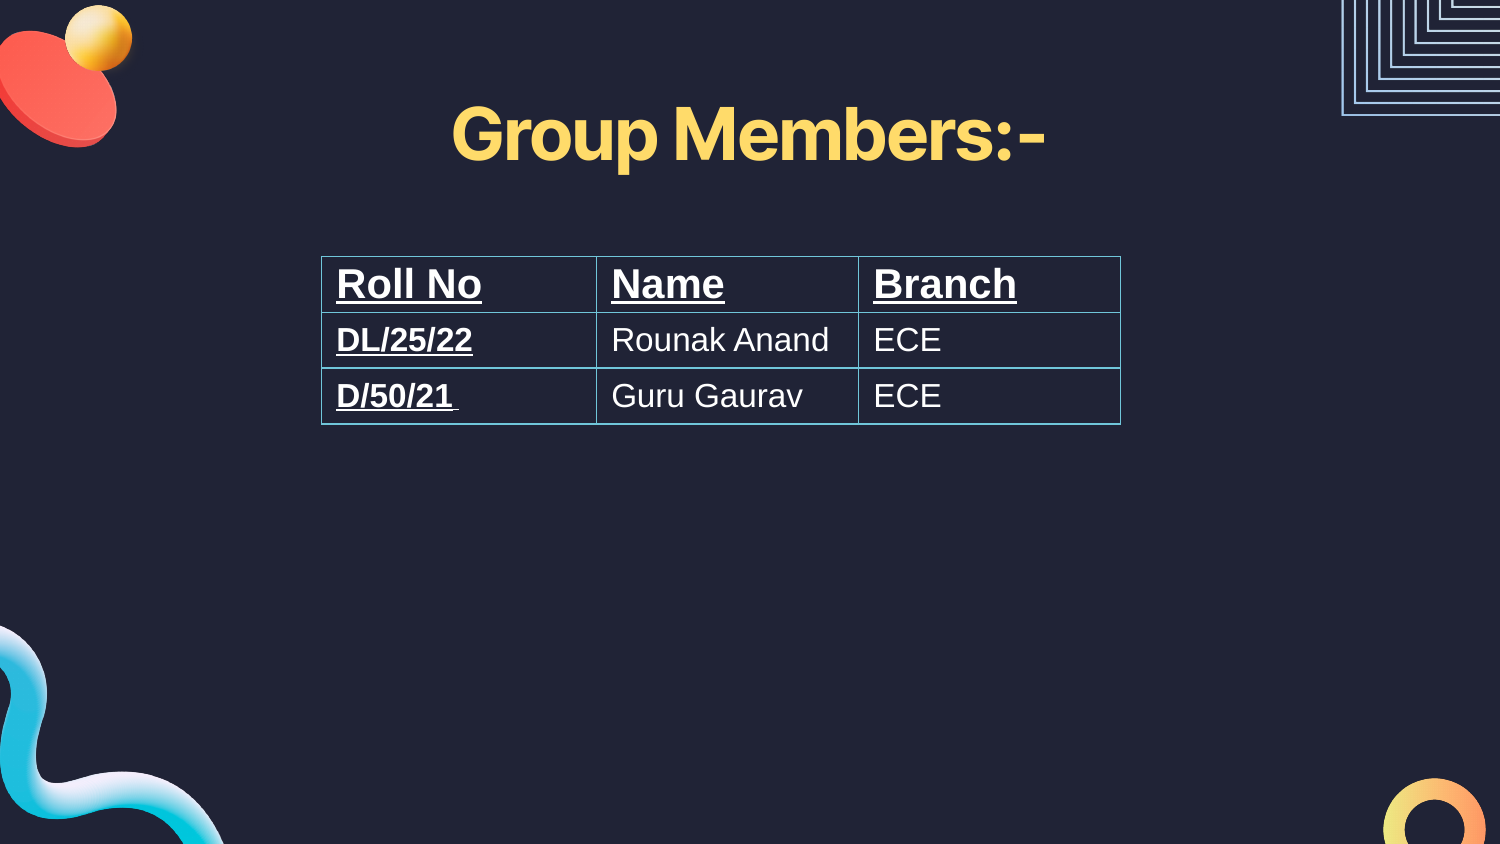

# Group Members:-
| Roll No | Name | Branch |
| --- | --- | --- |
| DL/25/22 | Rounak Anand | ECE |
| D/50/21 | Guru Gaurav | ECE |